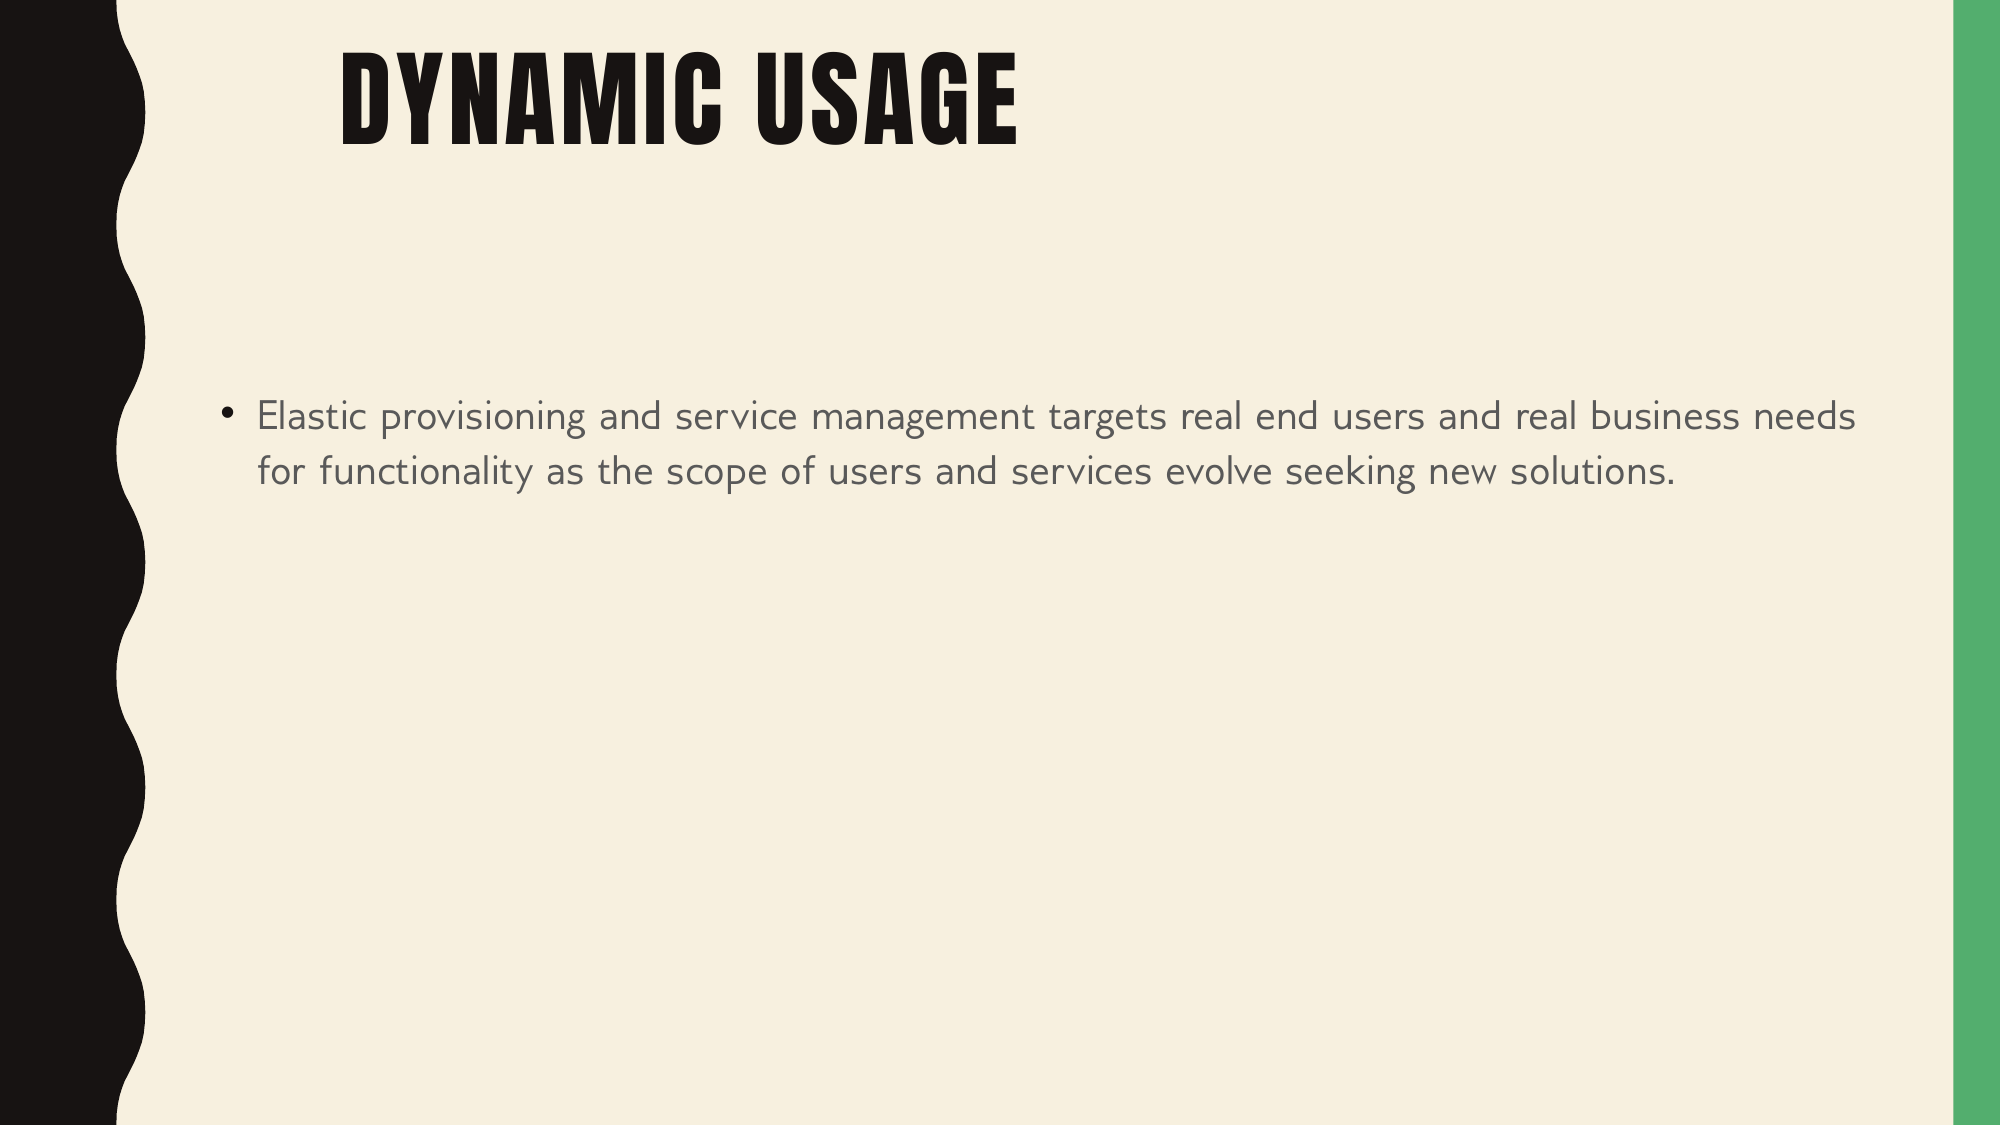

# Dynamic usage
Elastic provisioning and service management targets real end users and real business needs for functionality as the scope of users and services evolve seeking new solutions.